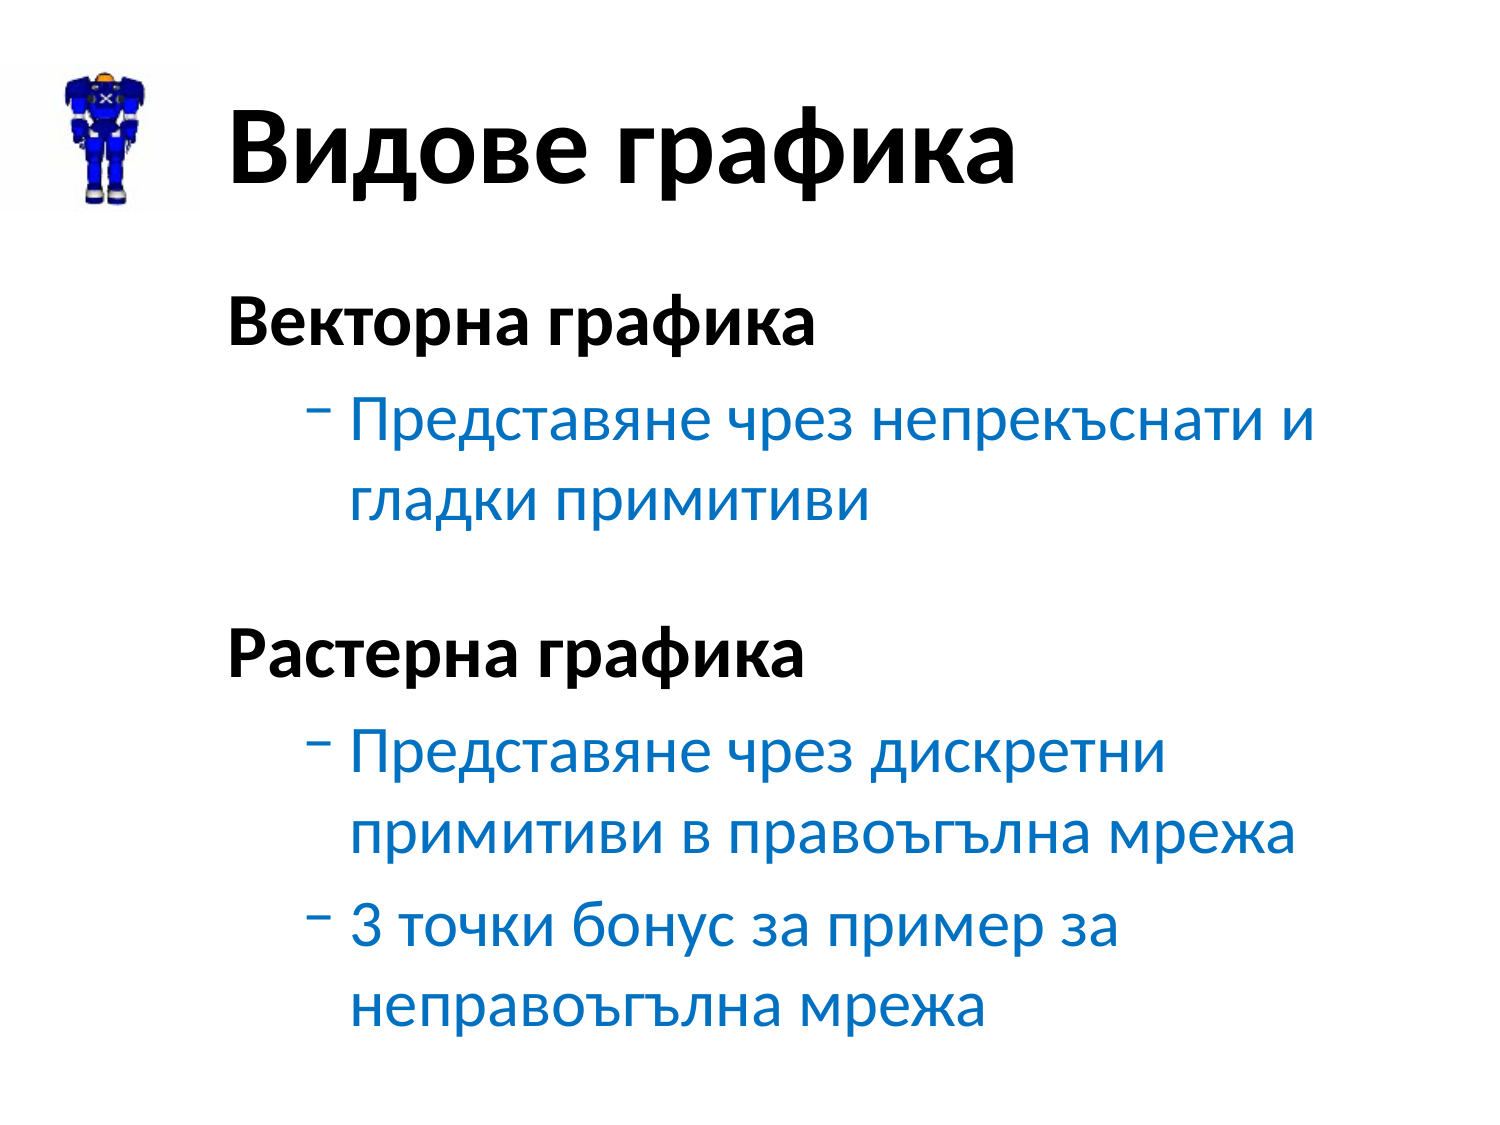

# Видове графика
Векторна графика
Представяне чрез непрекъснати и гладки примитиви

Растерна графика
Представяне чрез дискретни примитиви в правоъгълна мрежа
3 точки бонус за пример за неправоъгълна мрежа